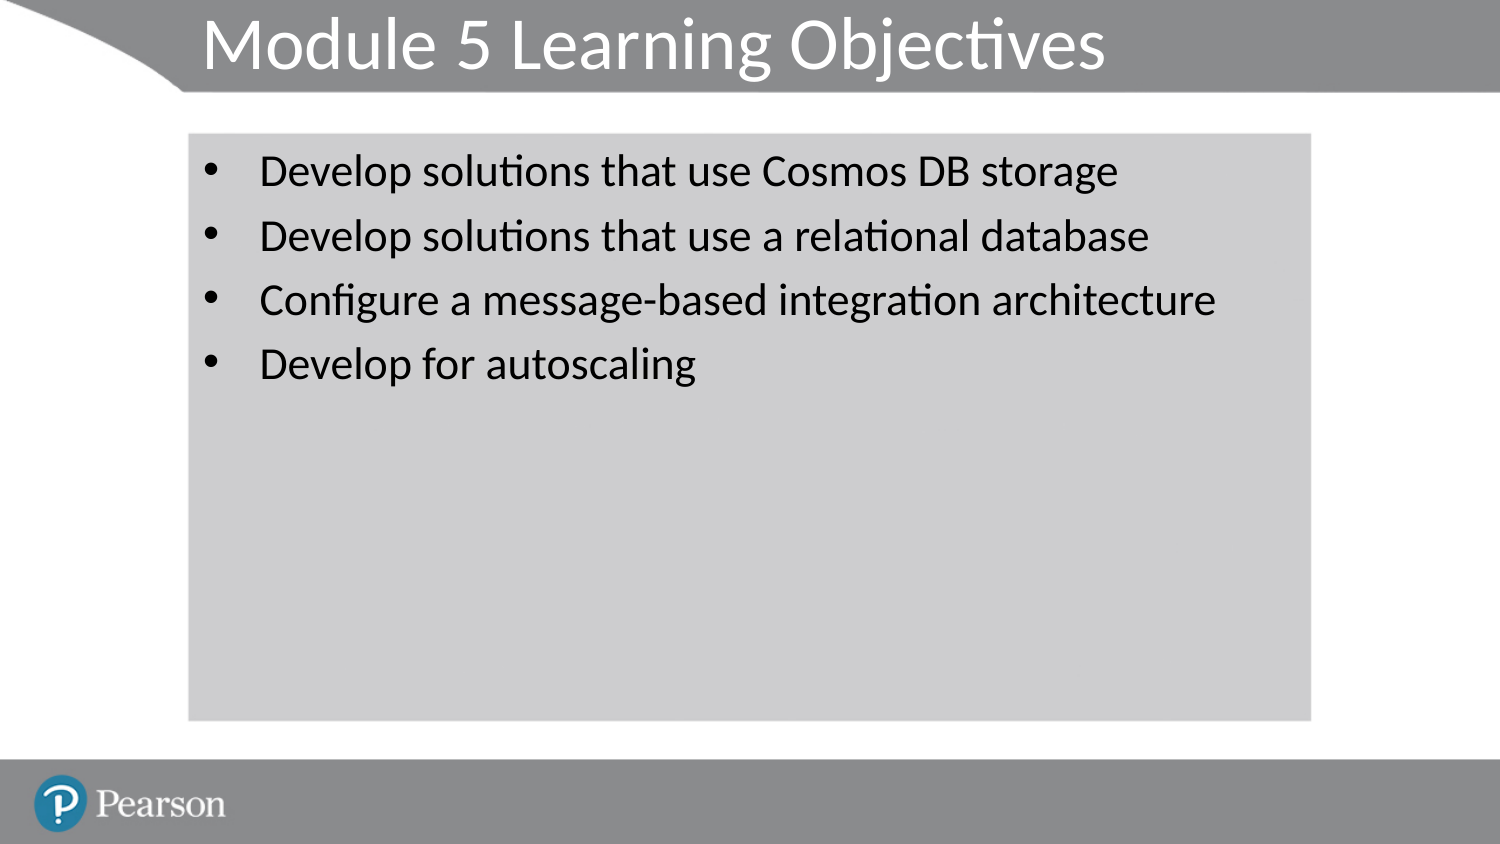

# Module 5 Learning Objectives
Develop solutions that use Cosmos DB storage
Develop solutions that use a relational database
Configure a message-based integration architecture
Develop for autoscaling